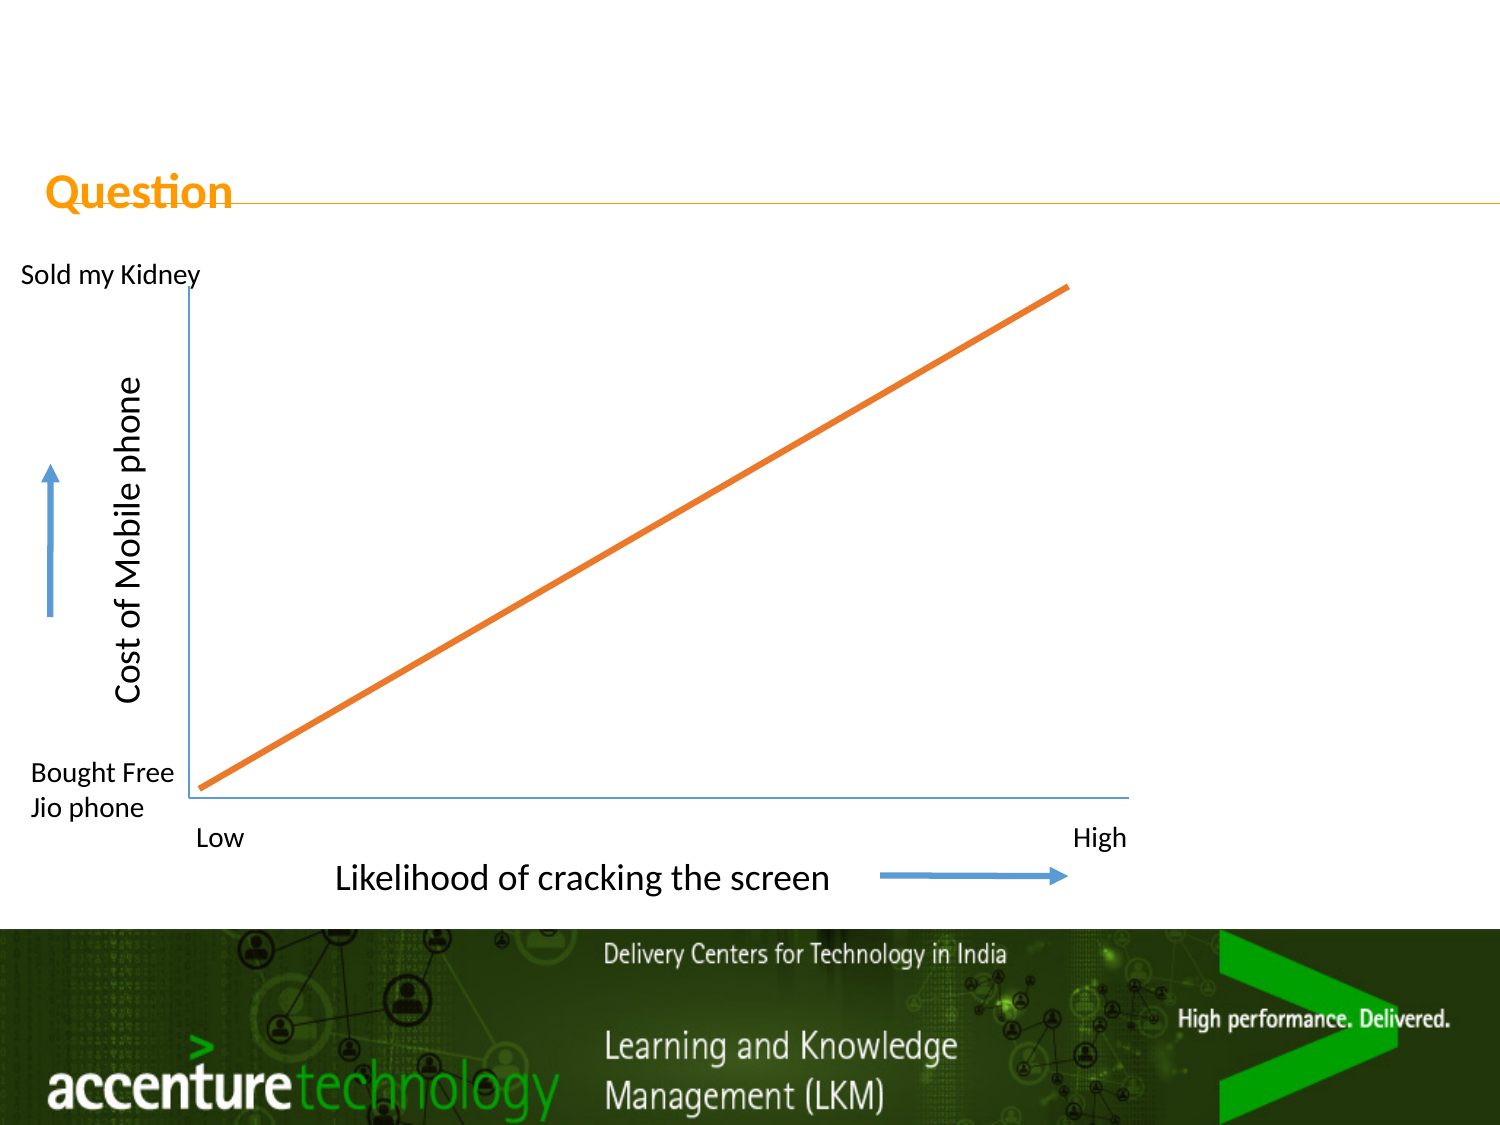

# Question
Sold my Kidney
Cost of Mobile phone
Bought Free
Jio phone
High
Low
Likelihood of cracking the screen